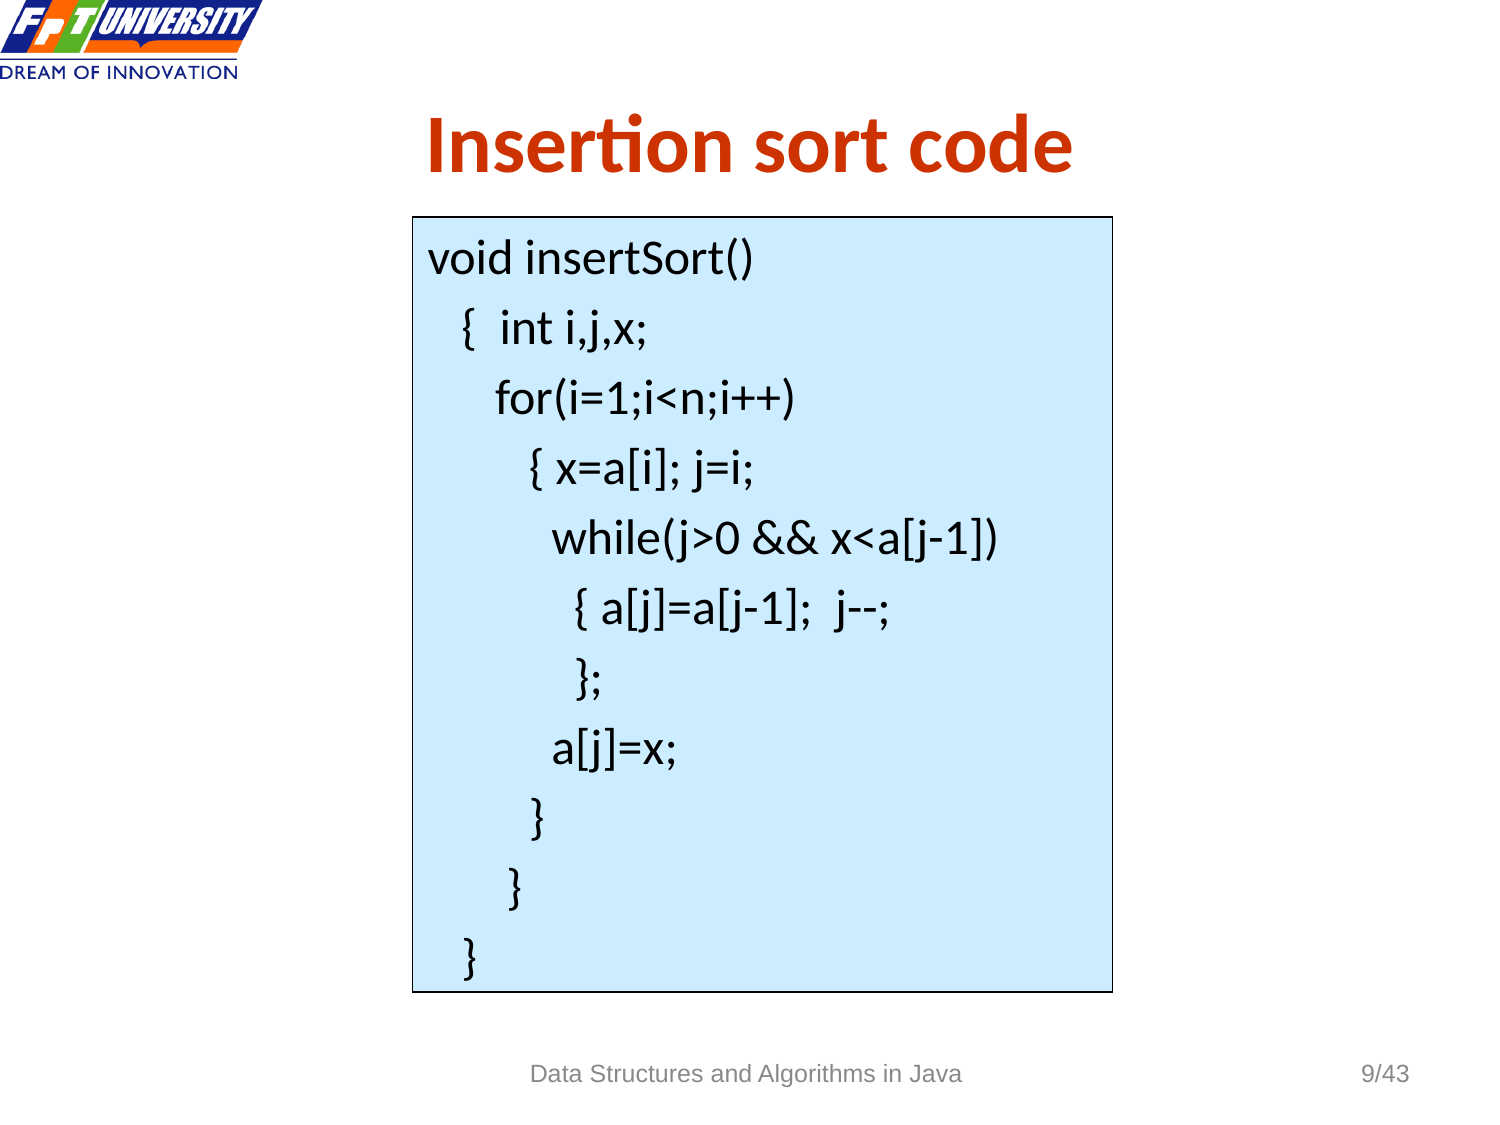

# Insertion sort code
void insertSort()
   {  int i,j,x;
      for(i=1;i<n;i++)
         { x=a[i]; j=i;
           while(j>0 && x<a[j-1])
	        { a[j]=a[j-1];  j--;
	        };
           a[j]=x;
         }
       }
   }
Data Structures and Algorithms in Java
9/43